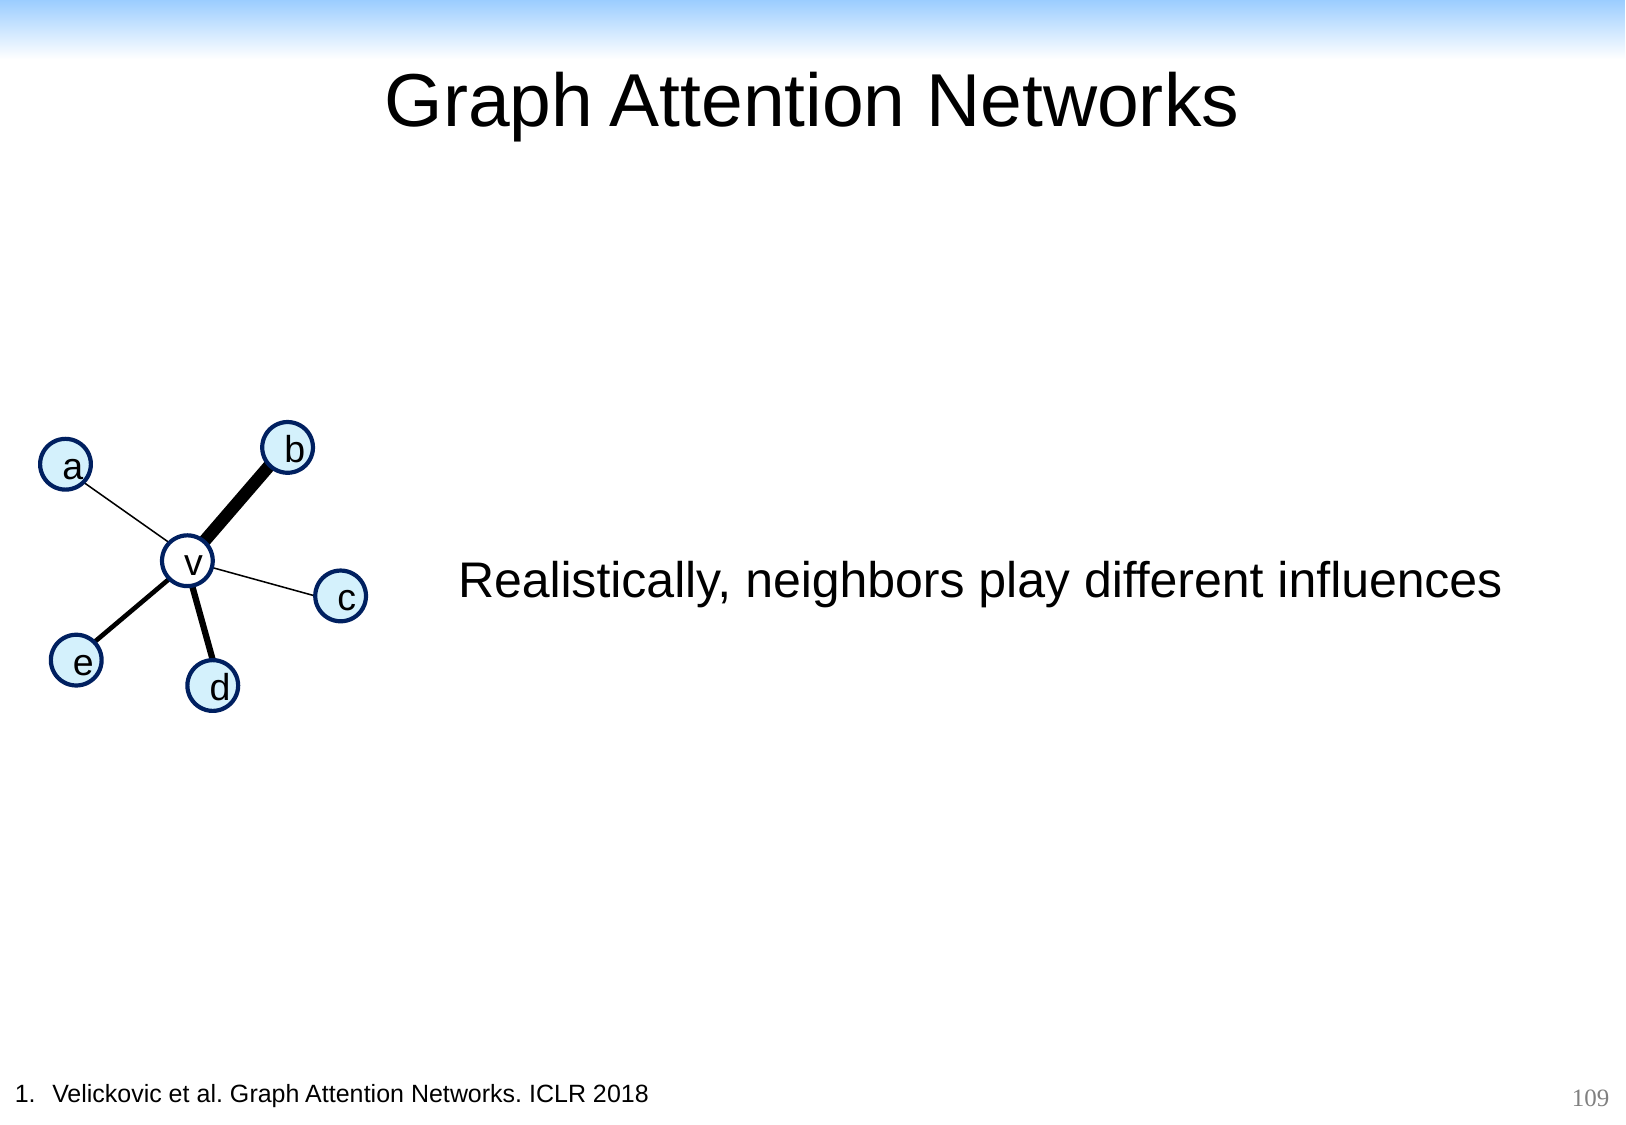

# Graph Attention Networks
b
a
v
c
e
d
Realistically, neighbors play different influences
Velickovic et al. Graph Attention Networks. ICLR 2018